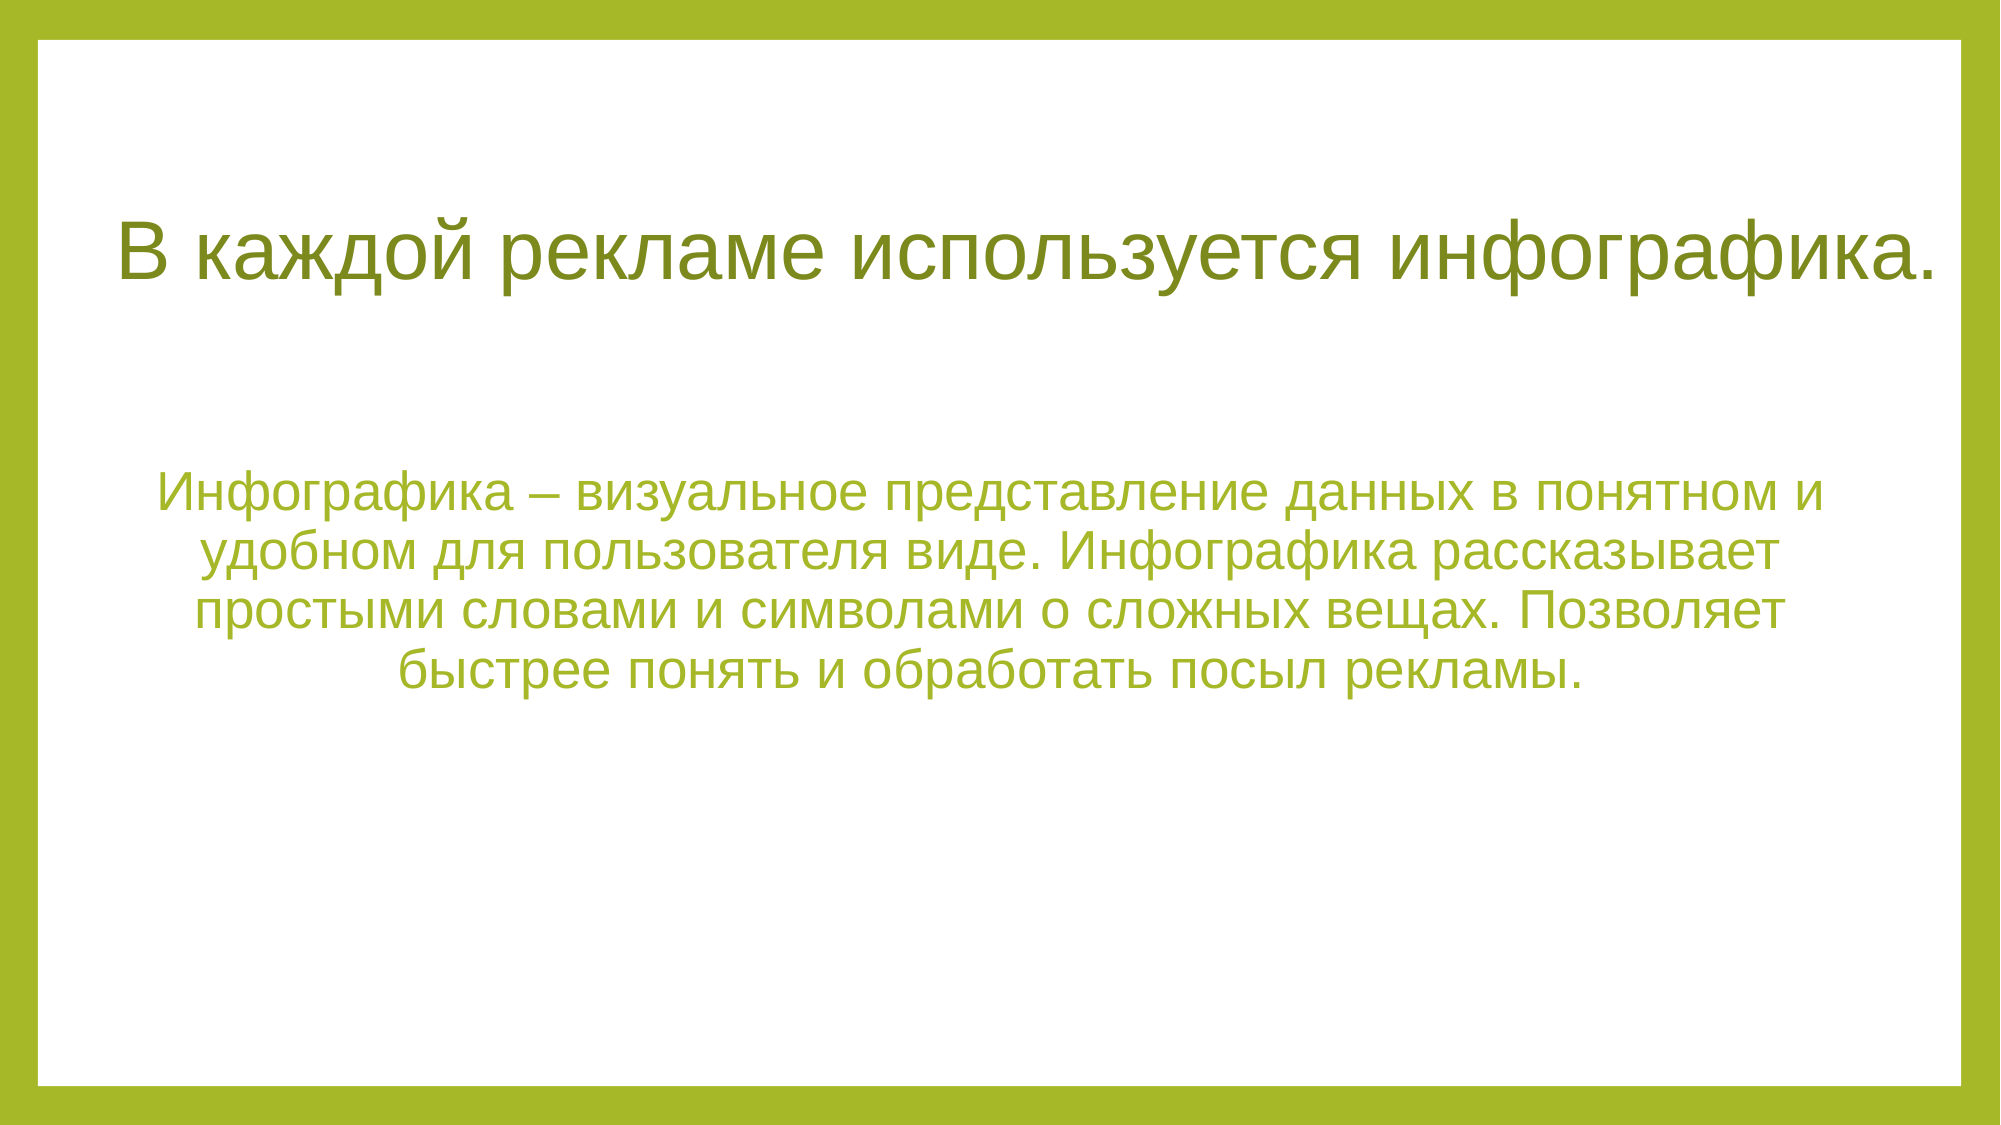

В каждой рекламе используется инфографика.
# Инфографика – визуальное представление данных в понятном и удобном для пользователя виде. Инфографика рассказывает простыми словами и символами о сложных вещах. Позволяет быстрее понять и обработать посыл рекламы.